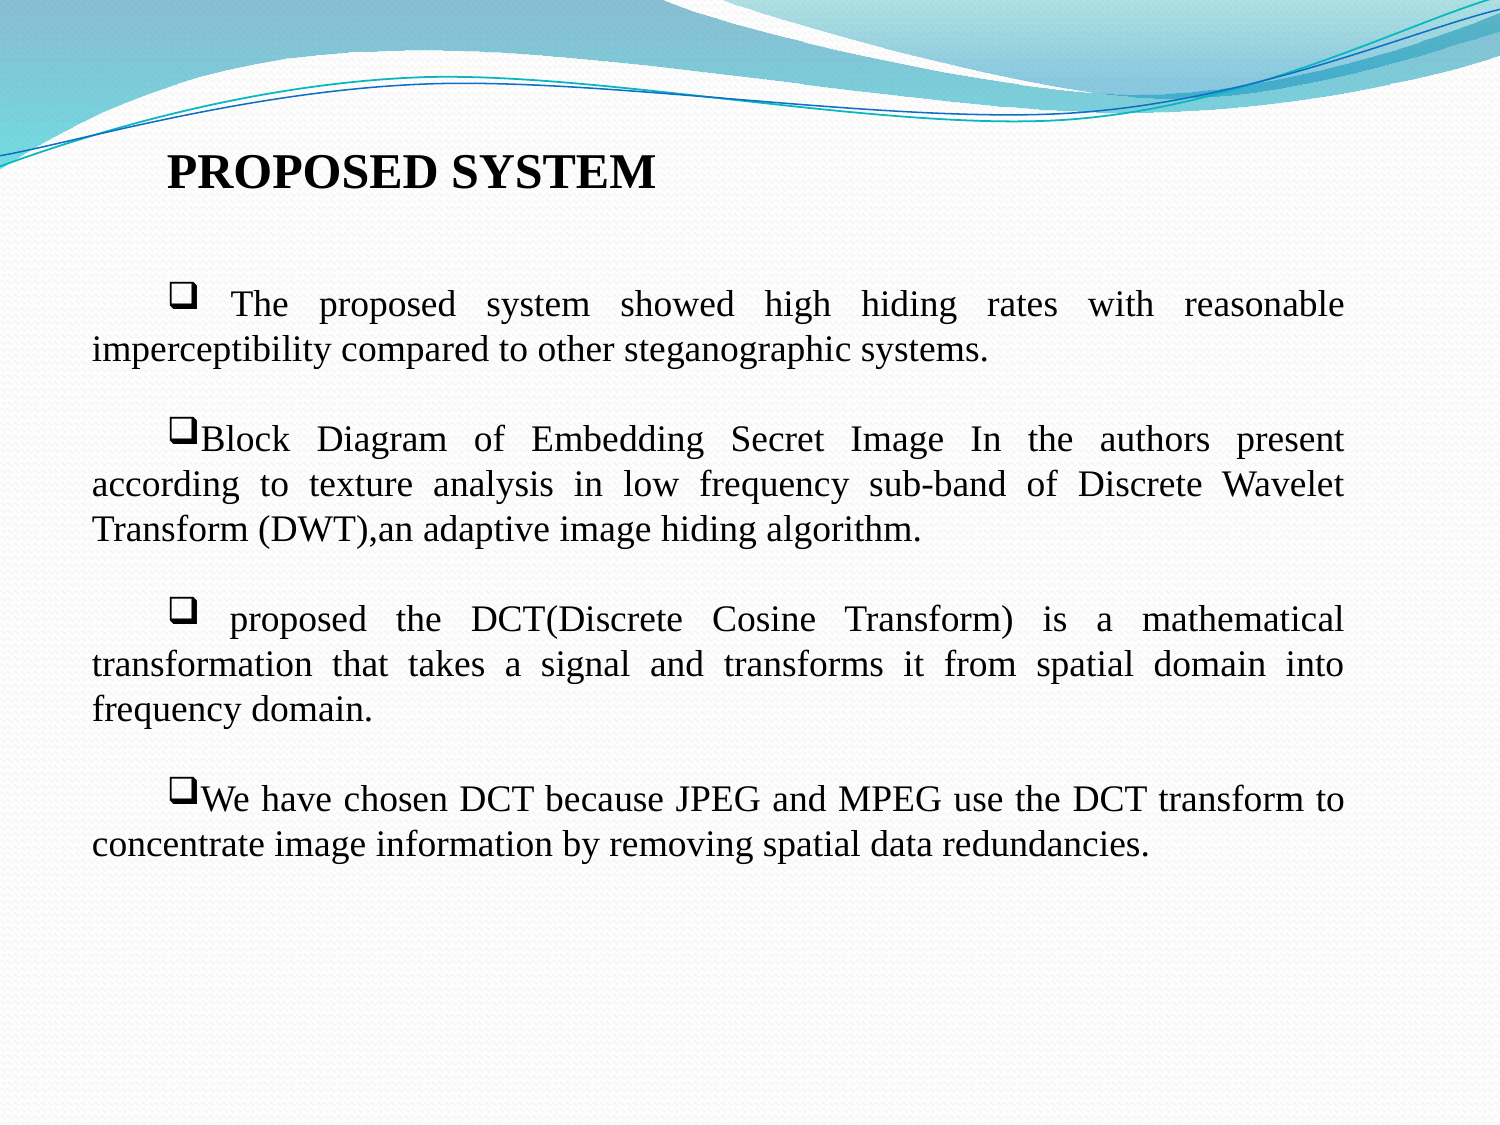

PROPOSED SYSTEM

 The proposed system showed high hiding rates with reasonable imperceptibility compared to other steganographic systems.

Block Diagram of Embedding Secret Image In the authors present according to texture analysis in low frequency sub-band of Discrete Wavelet Transform (DWT),an adaptive image hiding algorithm.

 proposed the DCT(Discrete Cosine Transform) is a mathematical transformation that takes a signal and transforms it from spatial domain into frequency domain.

We have chosen DCT because JPEG and MPEG use the DCT transform to concentrate image information by removing spatial data redundancies.
#